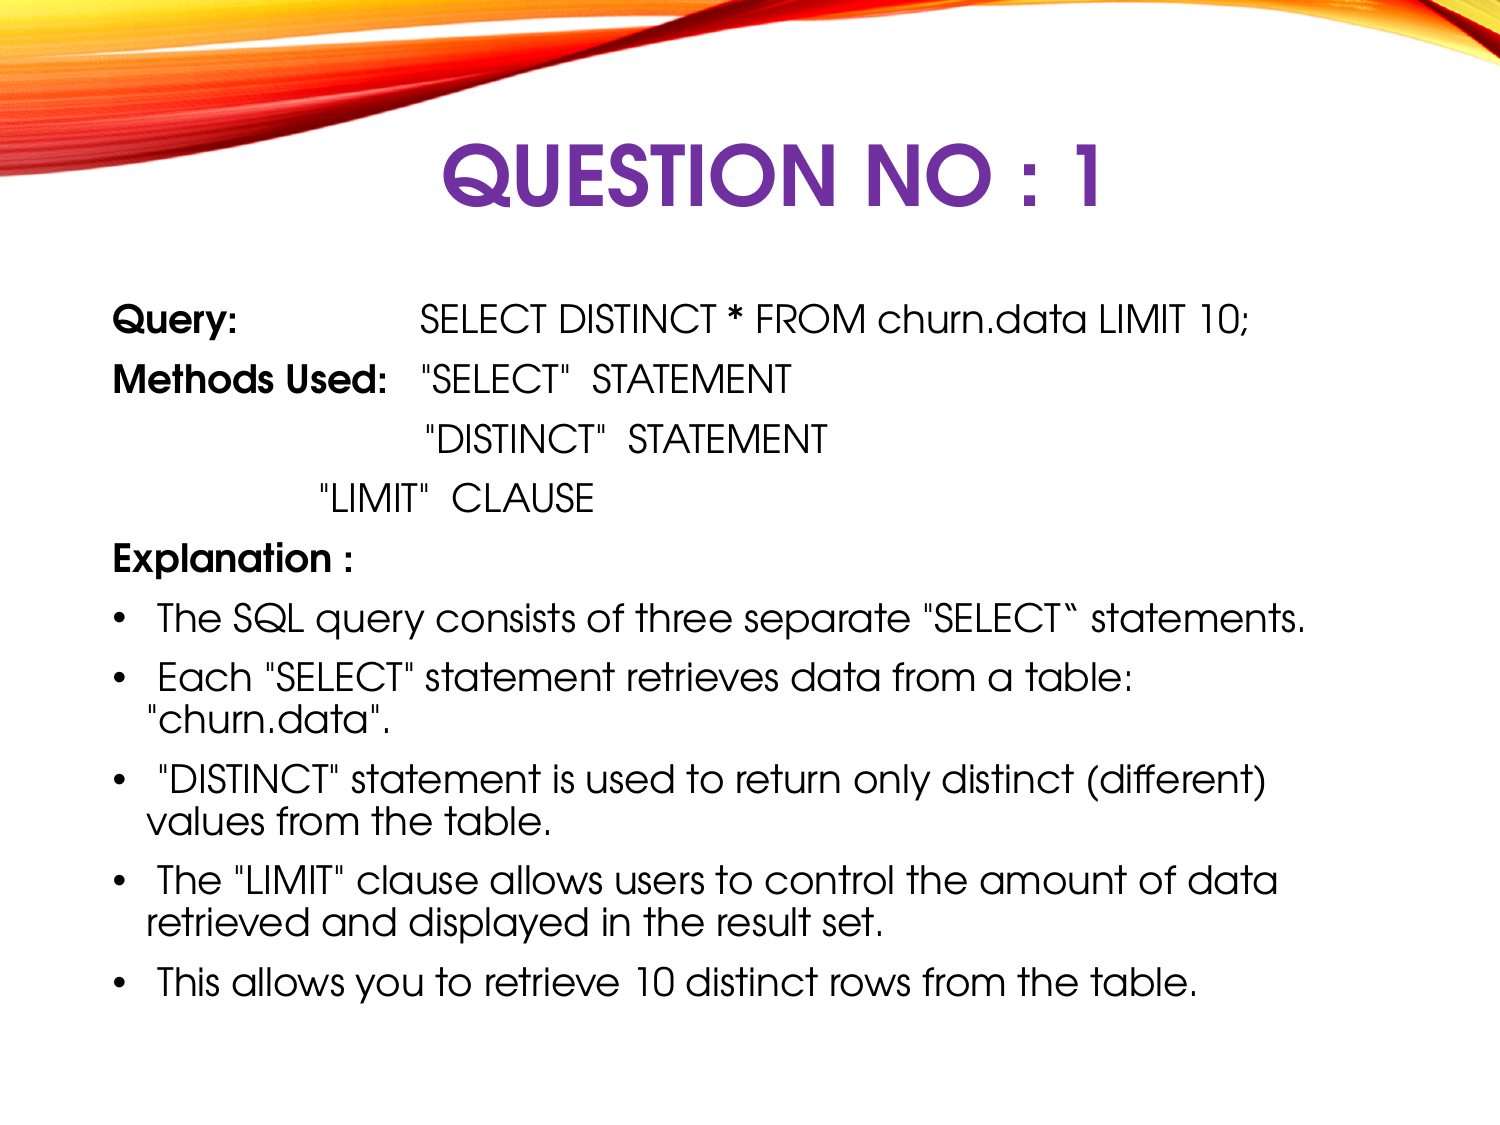

# QUESTION NO : 1
Query:                 SELECT DISTINCT * FROM churn.data LIMIT 10;
Methods Used:   "SELECT"  STATEMENT
                             "DISTINCT"  STATEMENT
		                "LIMIT"  CLAUSE
Explanation :
 The SQL query consists of three separate "SELECT“ statements.
 Each "SELECT" statement retrieves data from a table: "churn.data".
 "DISTINCT" statement is used to return only distinct (different)   values from the table.
 The "LIMIT" clause allows users to control the amount of data retrieved and displayed in the result set.
 This allows you to retrieve 10 distinct rows from the table.